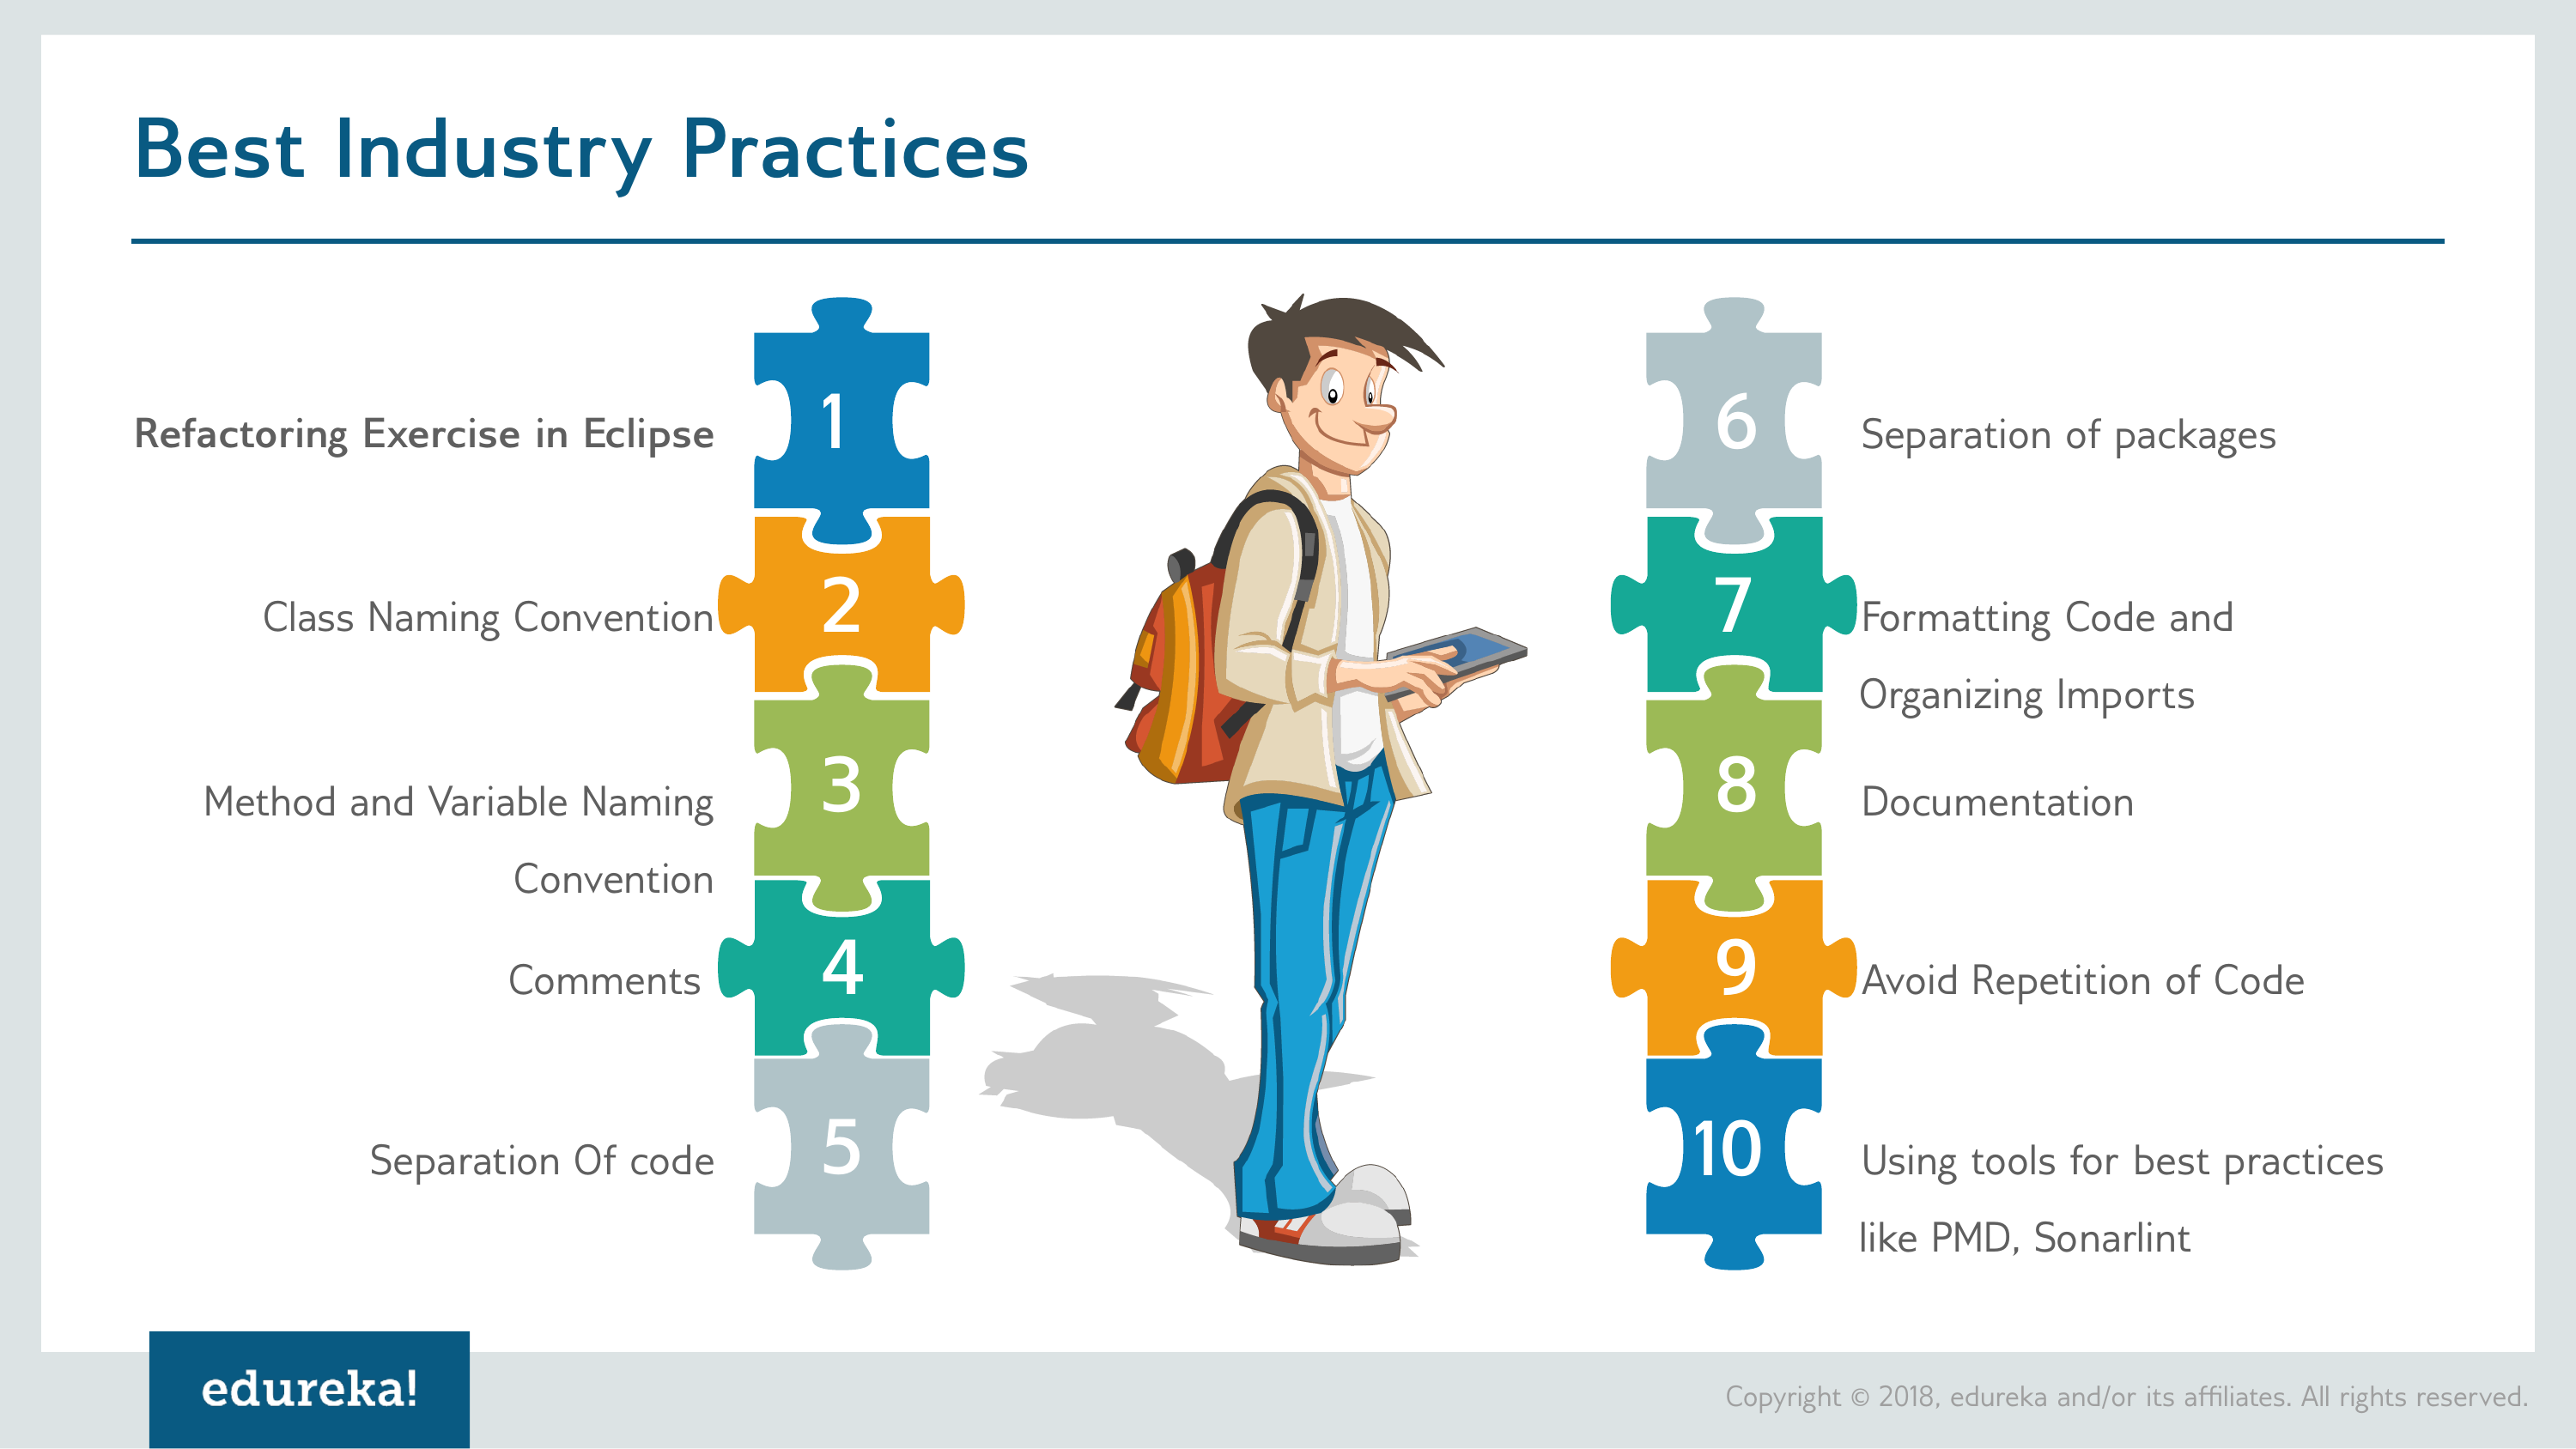

# Best Industry Practices
Refactoring Exercise in Eclipse
Separation of packages
Class Naming Convention
Formatting Code and Organizing Imports
Method and Variable Naming Convention
Documentation
Comments
Avoid Repetition of Code
Separation Of code
Using tools for best practices like PMD, Sonarlint